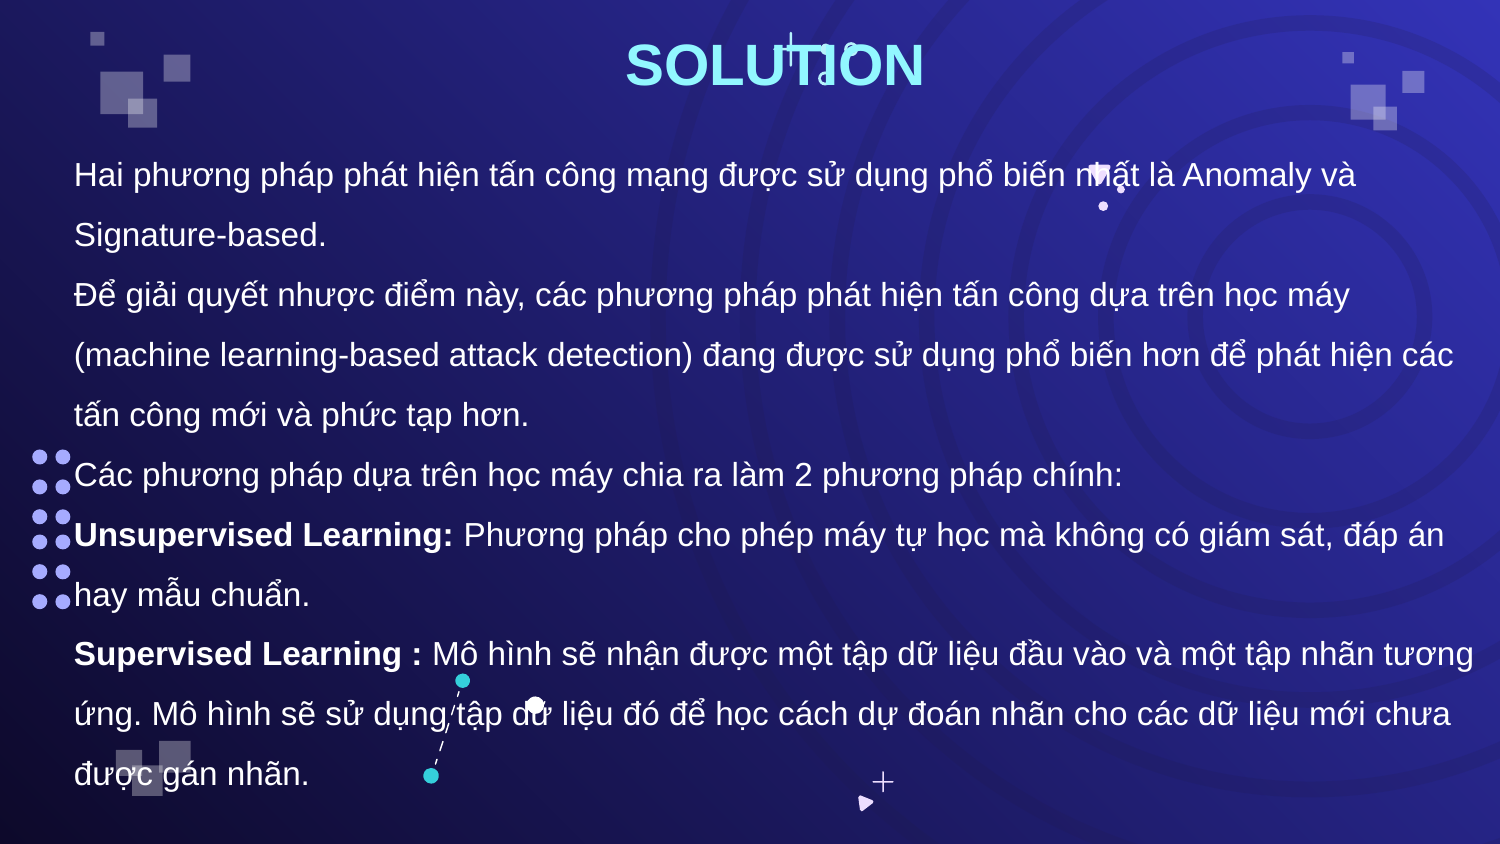

SOLUTION
Hai phương pháp phát hiện tấn công mạng được sử dụng phổ biến nhất là Anomaly và Signature-based.
Để giải quyết nhược điểm này, các phương pháp phát hiện tấn công dựa trên học máy (machine learning-based attack detection) đang được sử dụng phổ biến hơn để phát hiện các tấn công mới và phức tạp hơn.
Các phương pháp dựa trên học máy chia ra làm 2 phương pháp chính:
Unsupervised Learning: Phương pháp cho phép máy tự học mà không có giám sát, đáp án hay mẫu chuẩn.
Supervised Learning : Mô hình sẽ nhận được một tập dữ liệu đầu vào và một tập nhãn tương ứng. Mô hình sẽ sử dụng tập dữ liệu đó để học cách dự đoán nhãn cho các dữ liệu mới chưa được gán nhãn.